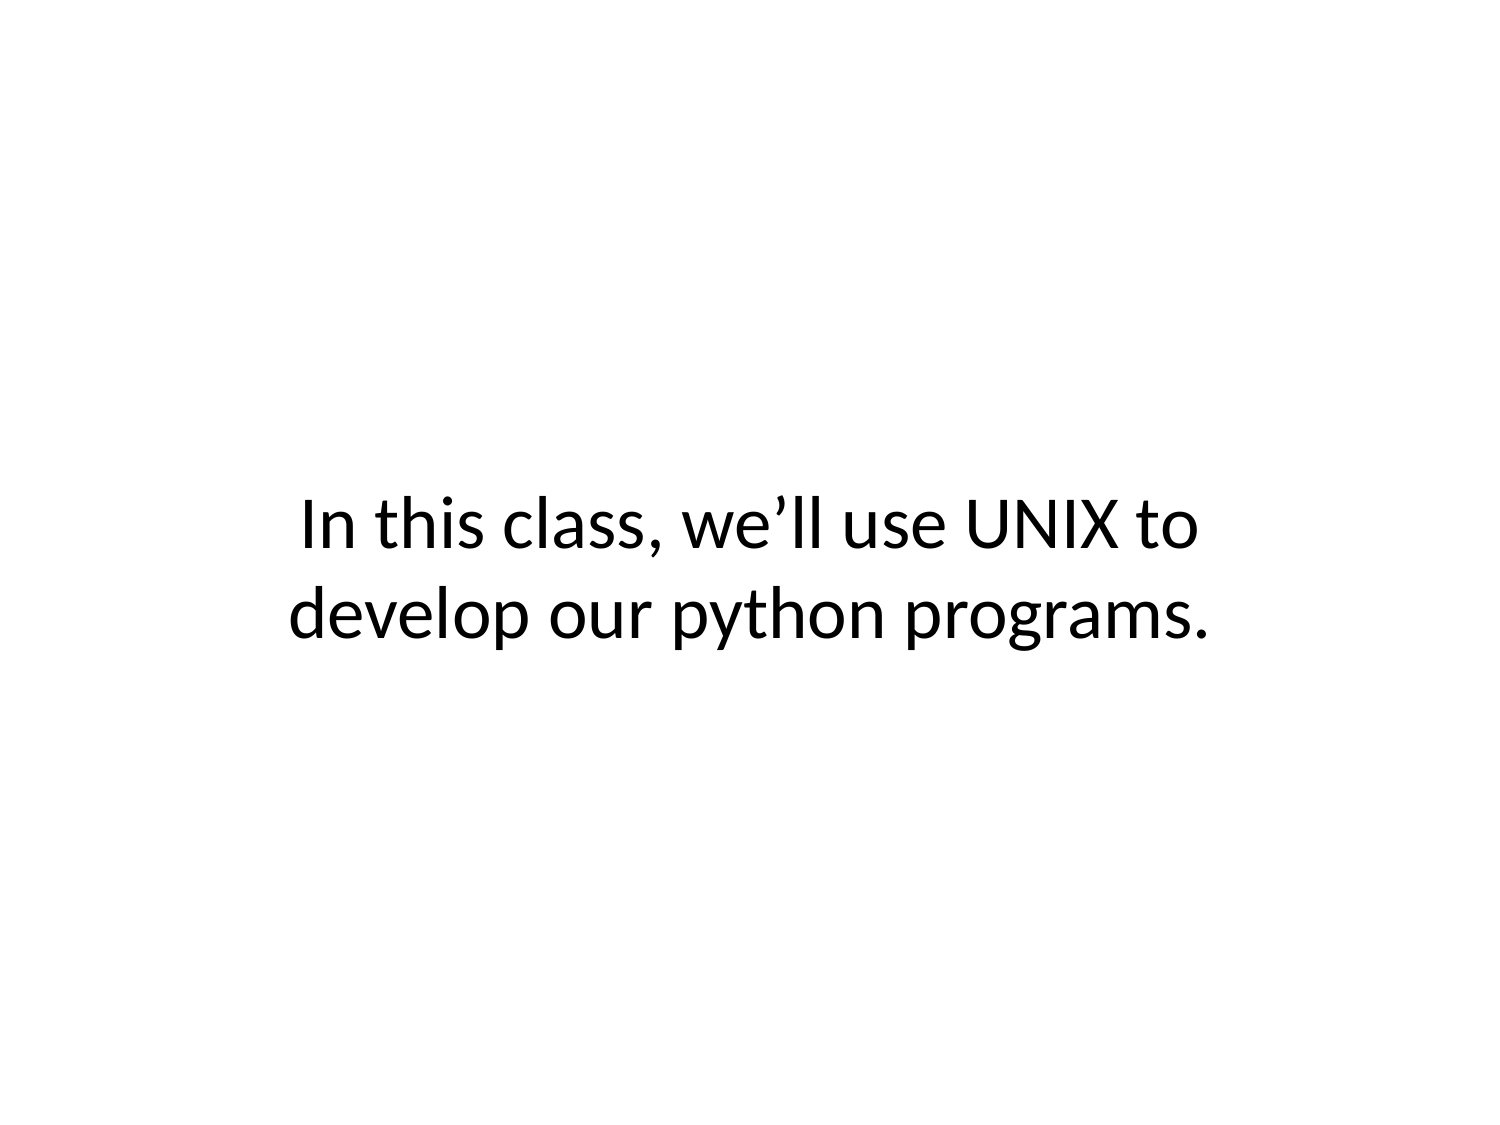

# In this class, we’ll use UNIX to develop our python programs.